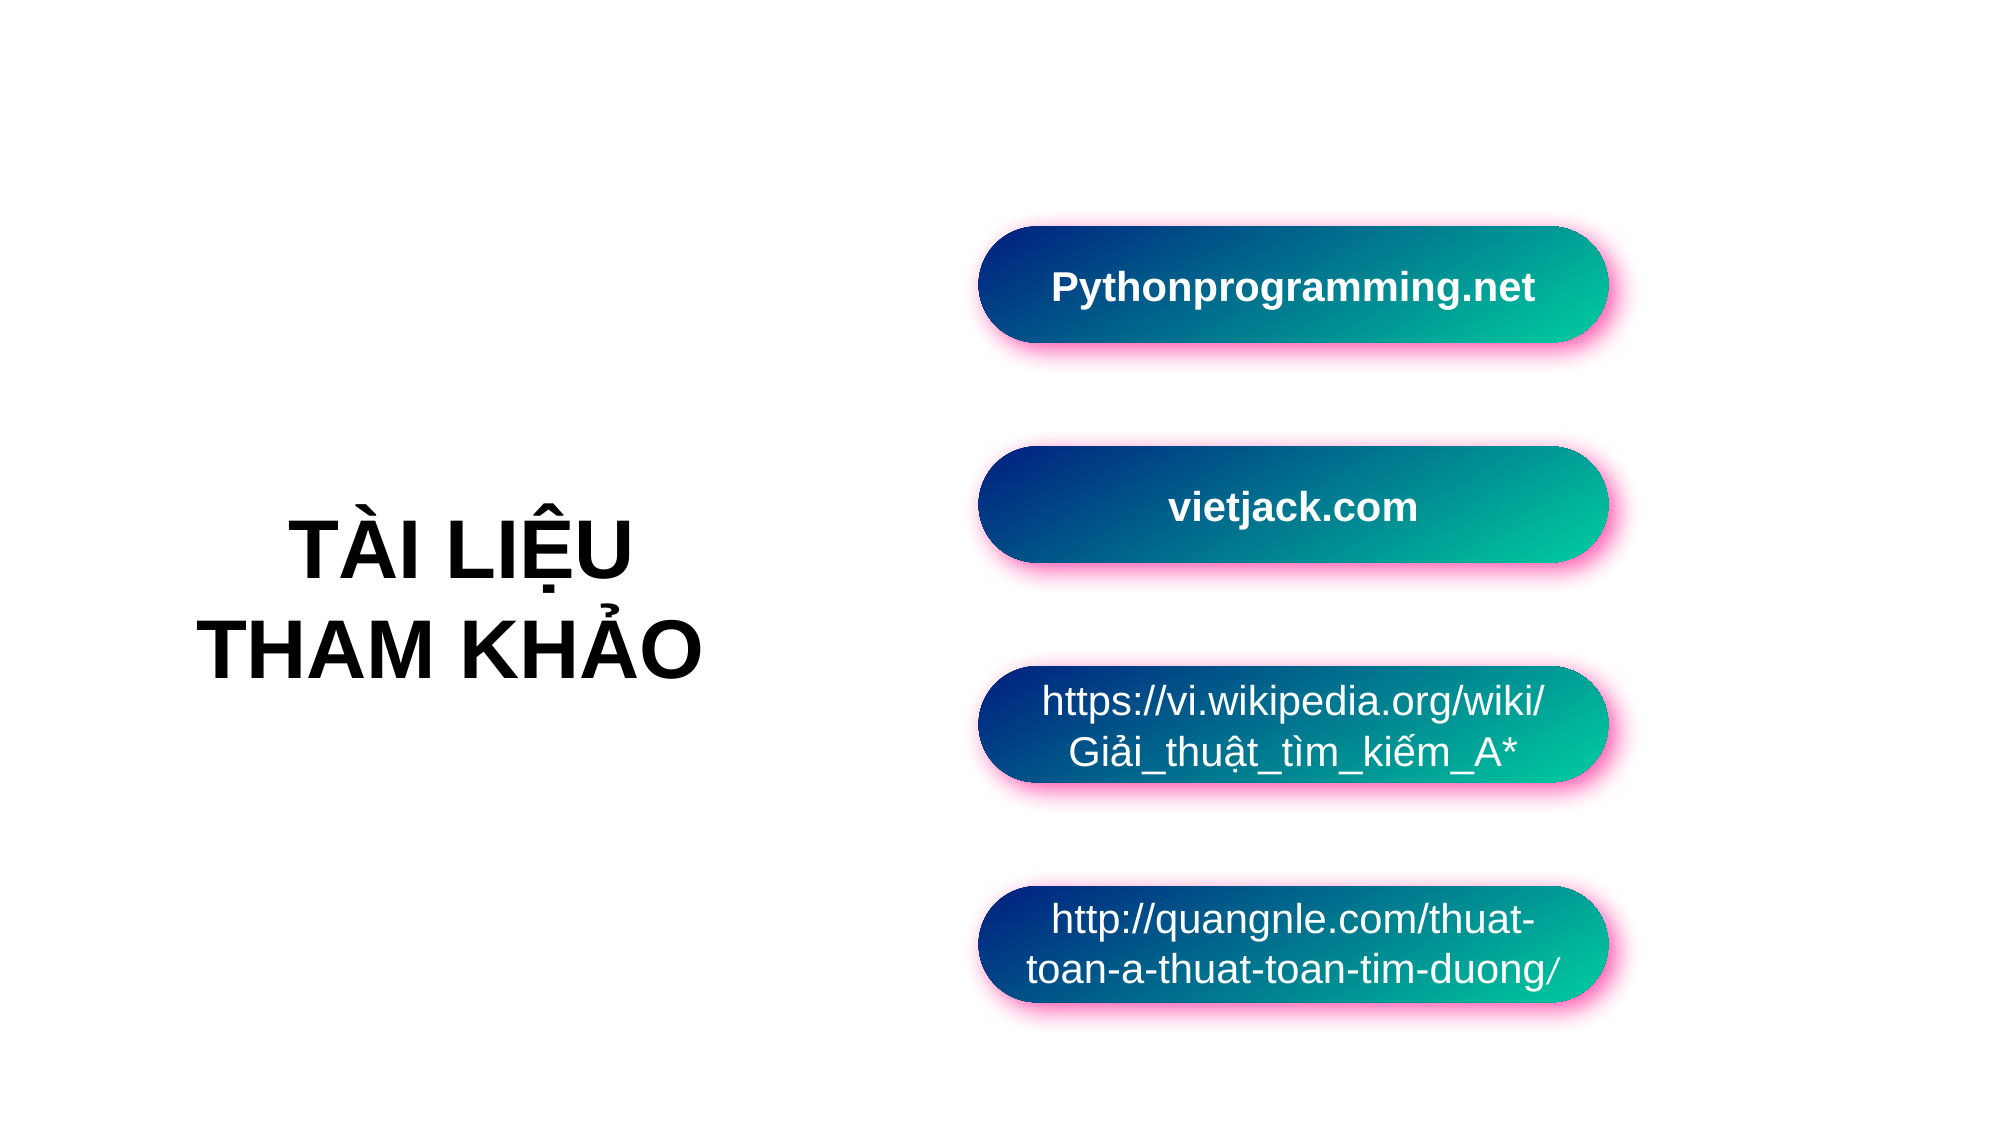

Pythonprogramming.net
vietjack.com
TÀI LIỆU THAM KHẢO

https://vi.wikipedia.org/wiki/Giải_thuật_tìm_kiếm_A*

http://quangnle.com/thuat-toan-a-thuat-toan-tim-duong/